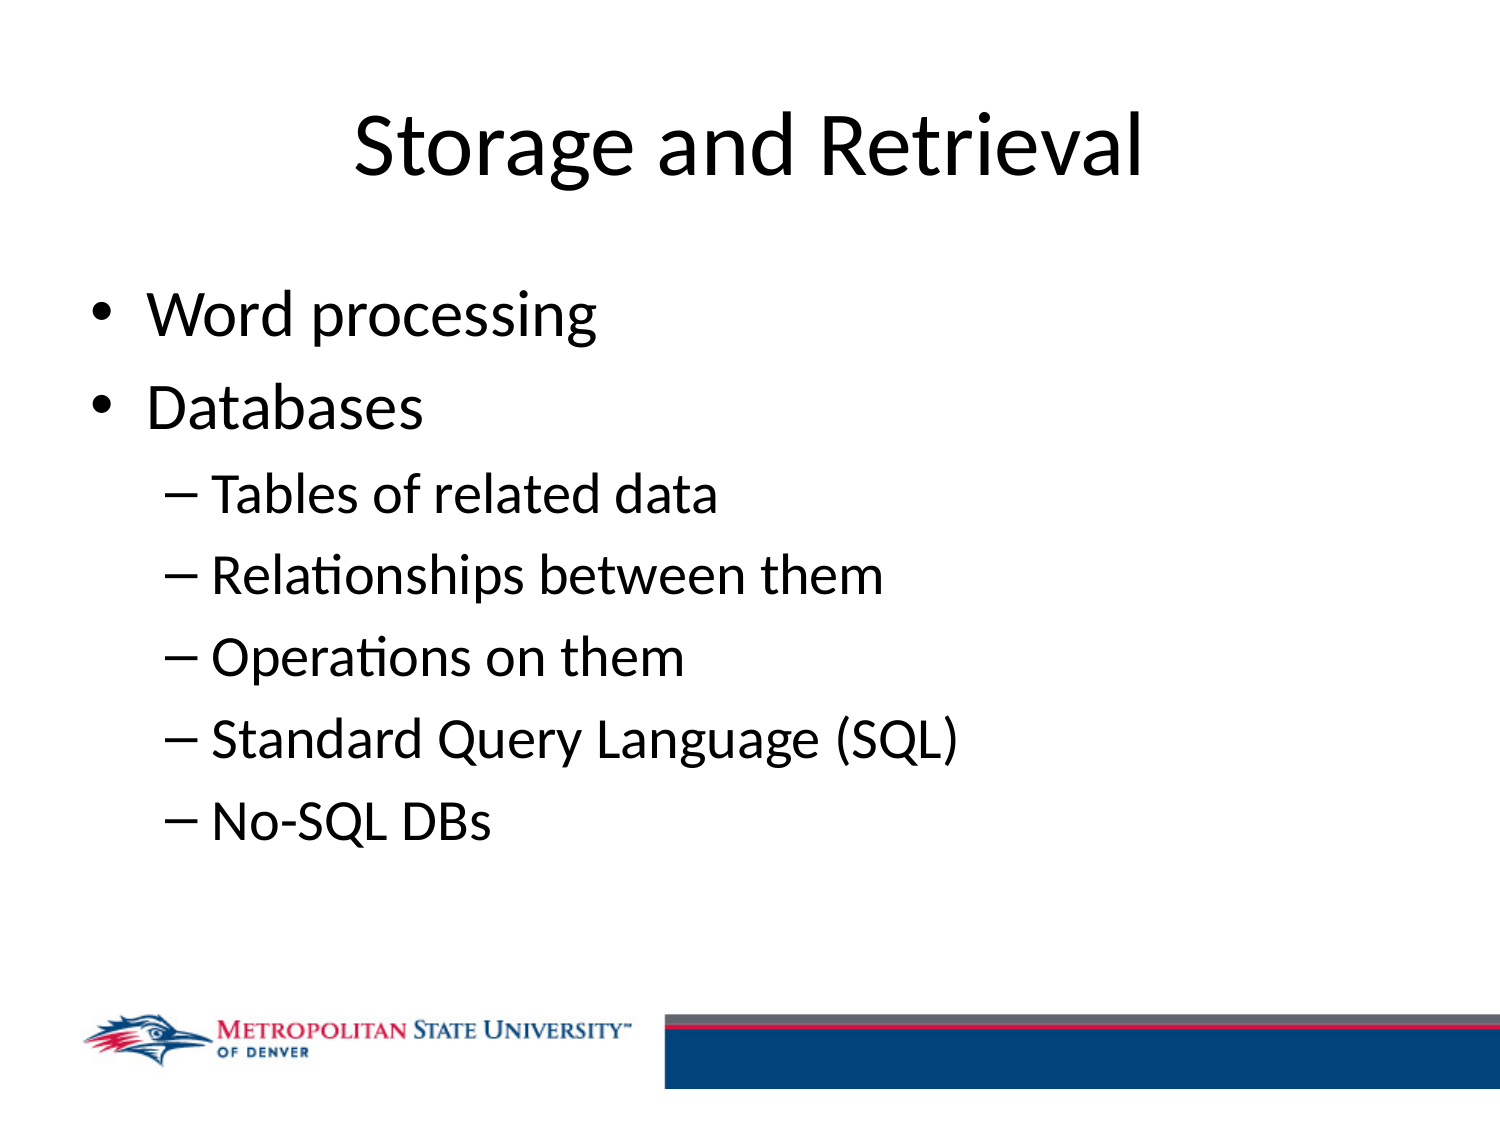

# Storage and Retrieval
Word processing
Databases
Tables of related data
Relationships between them
Operations on them
Standard Query Language (SQL)
No-SQL DBs